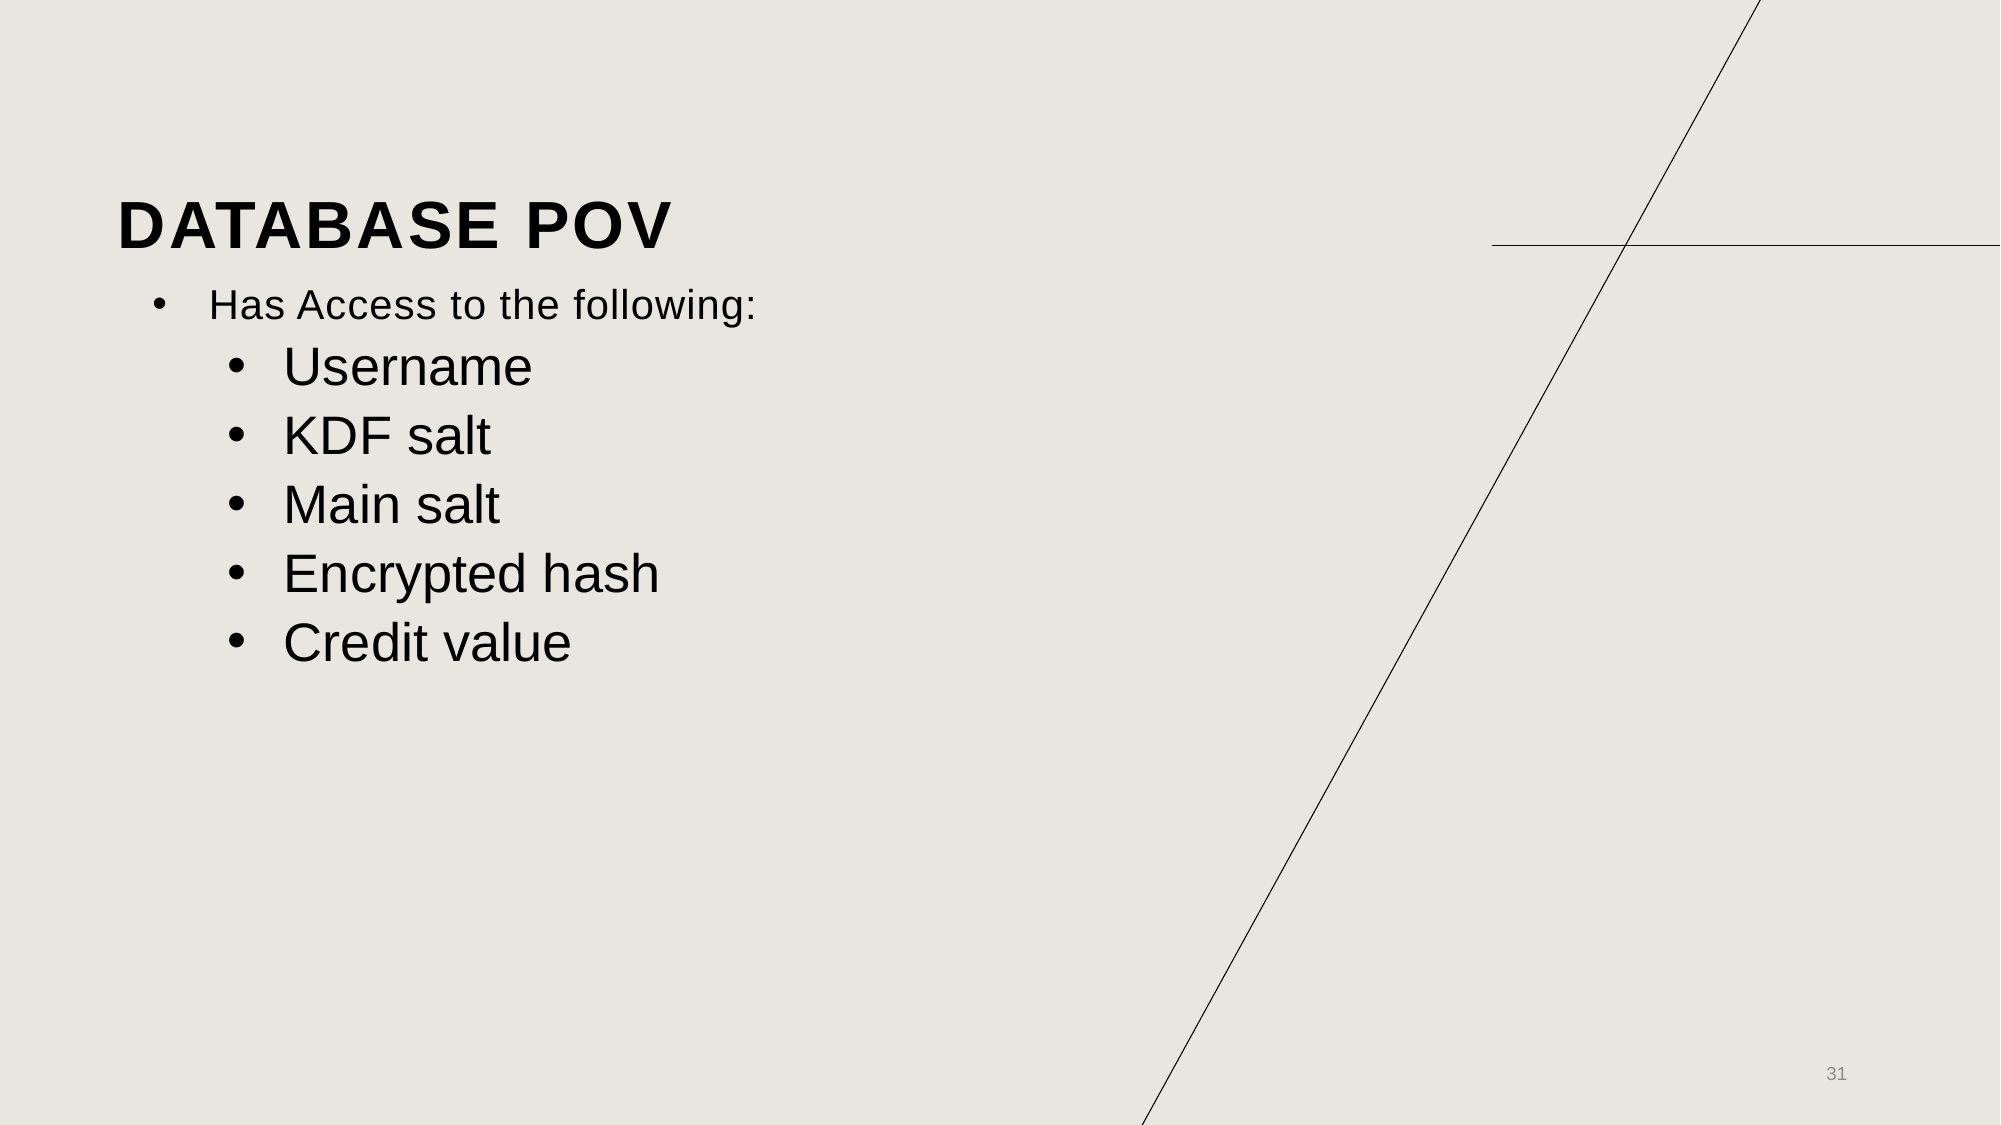

# Database POV
Has Access to the following:
Username
KDF salt
Main salt
Encrypted hash
Credit value
31